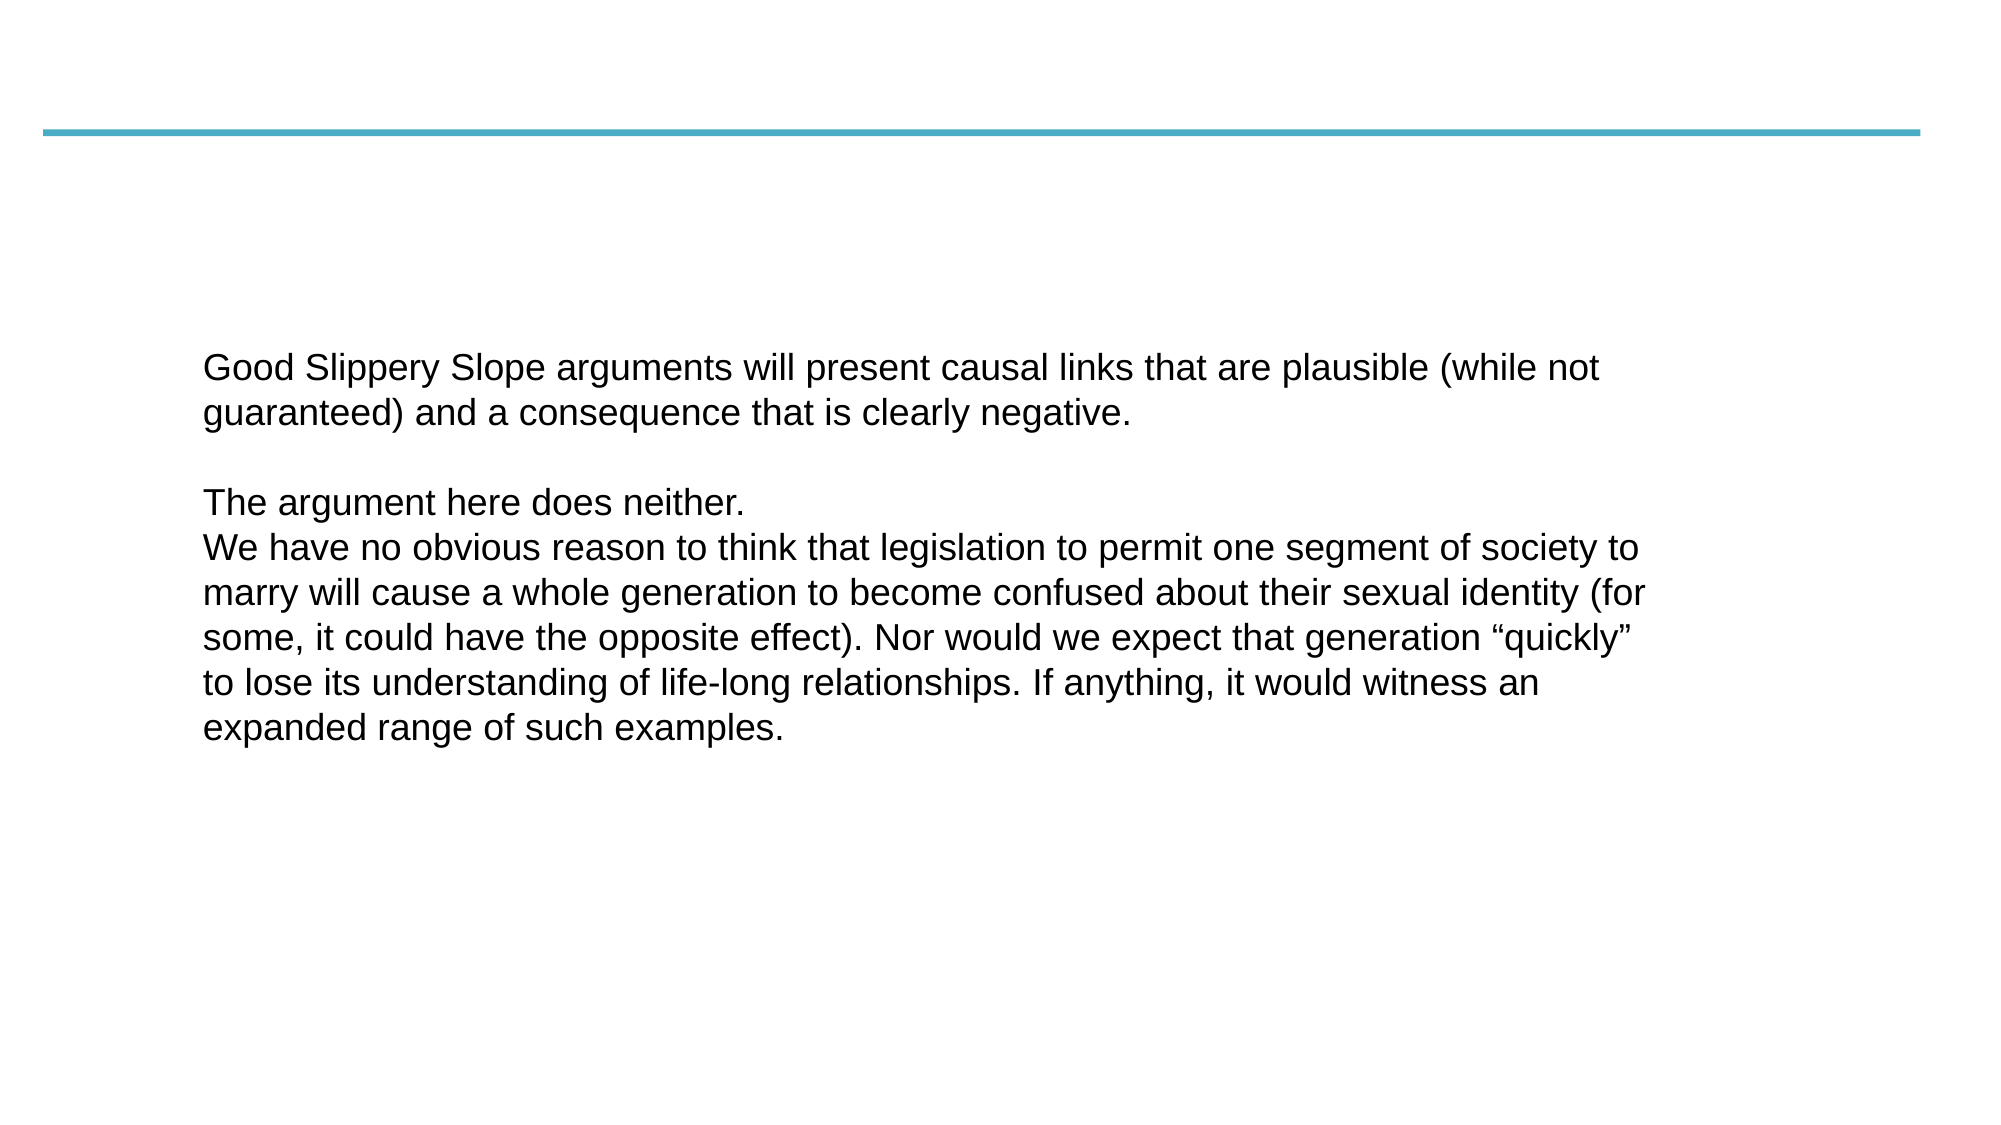

Good Slippery Slope arguments will present causal links that are plausible (while not guaranteed) and a consequence that is clearly negative.

The argument here does neither.
We have no obvious reason to think that legislation to permit one segment of society to marry will cause a whole generation to become confused about their sexual identity (for some, it could have the opposite effect). Nor would we expect that generation “quickly” to lose its understanding of life-long relationships. If anything, it would witness an expanded range of such examples.